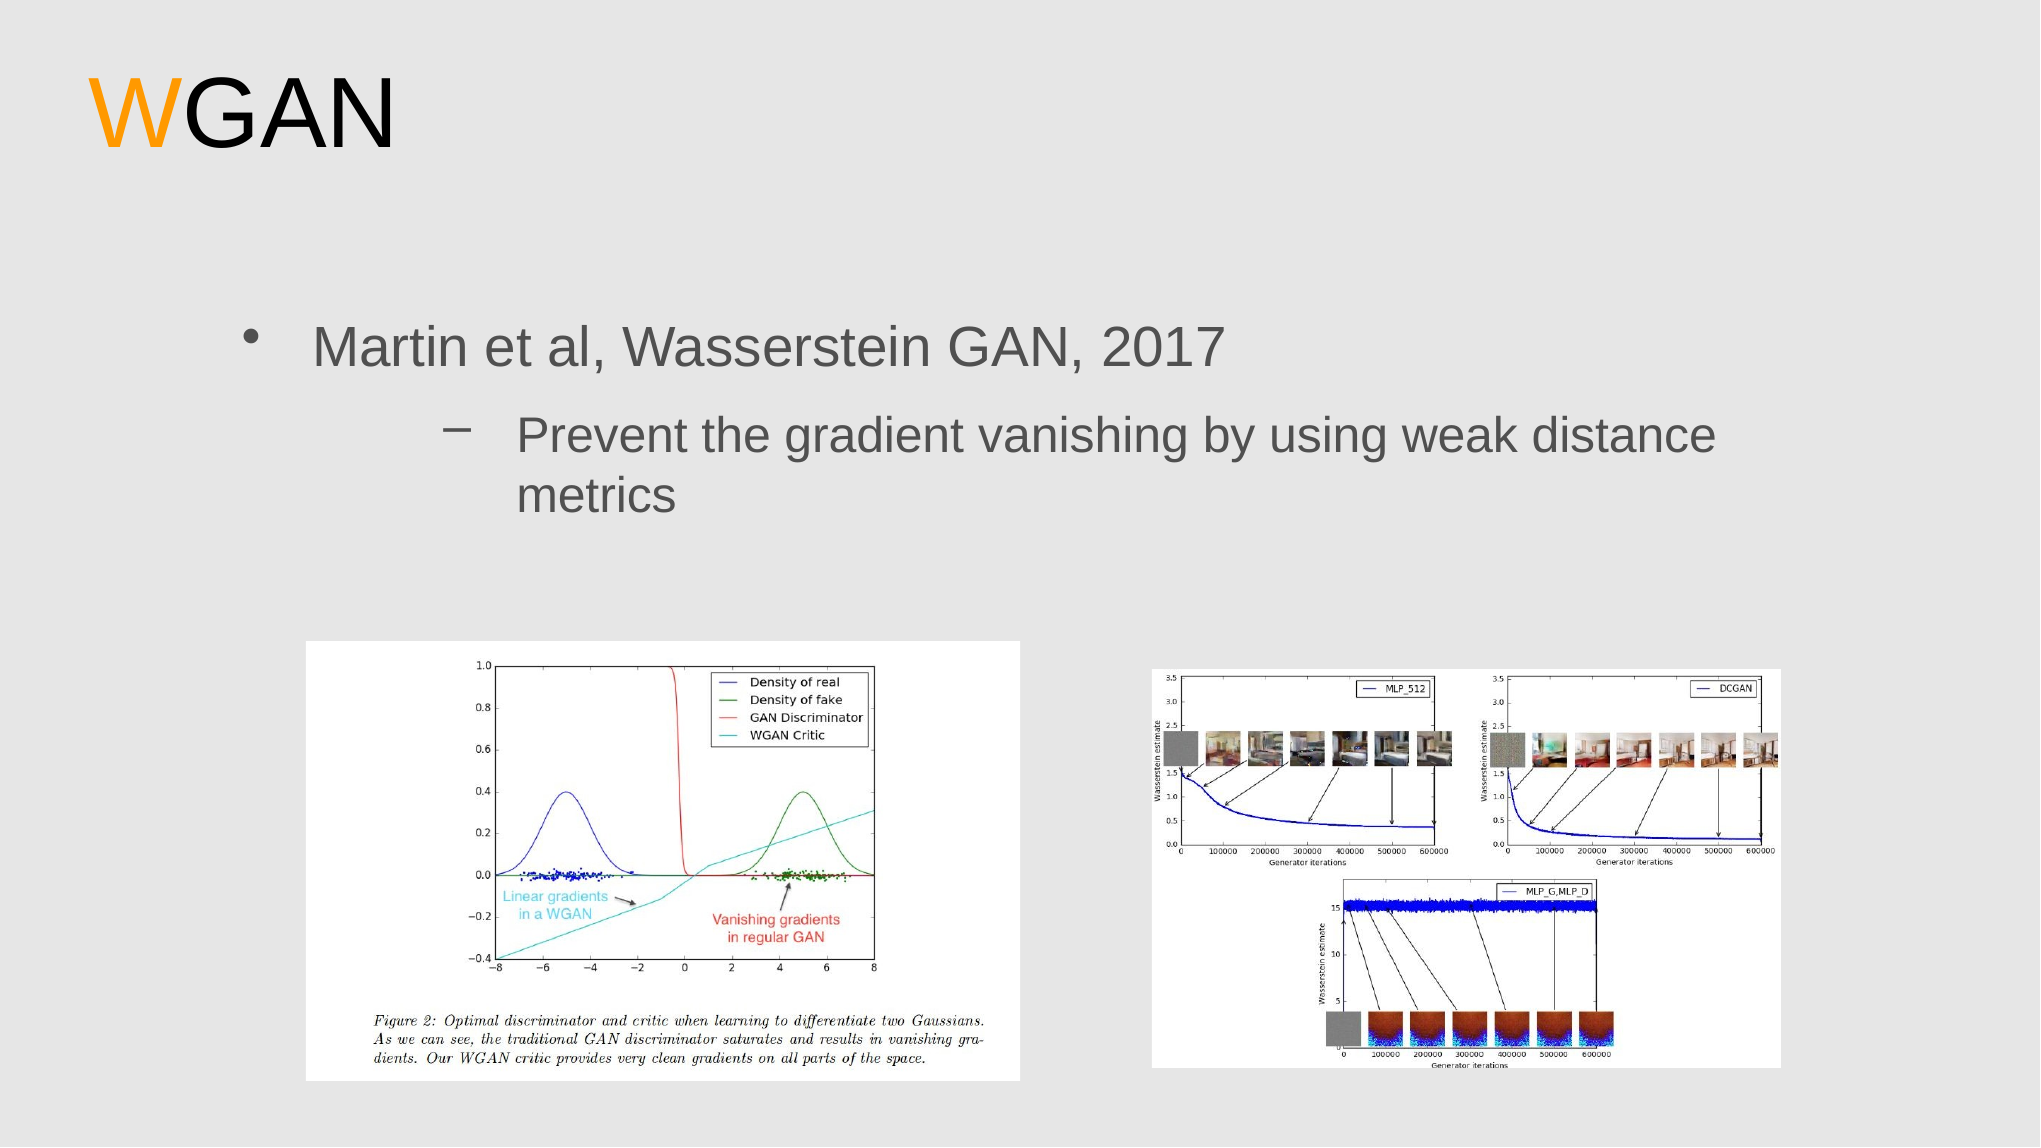

# WGAN
Martin et al, Wasserstein GAN, 2017
Prevent the gradient vanishing by using weak distance metrics